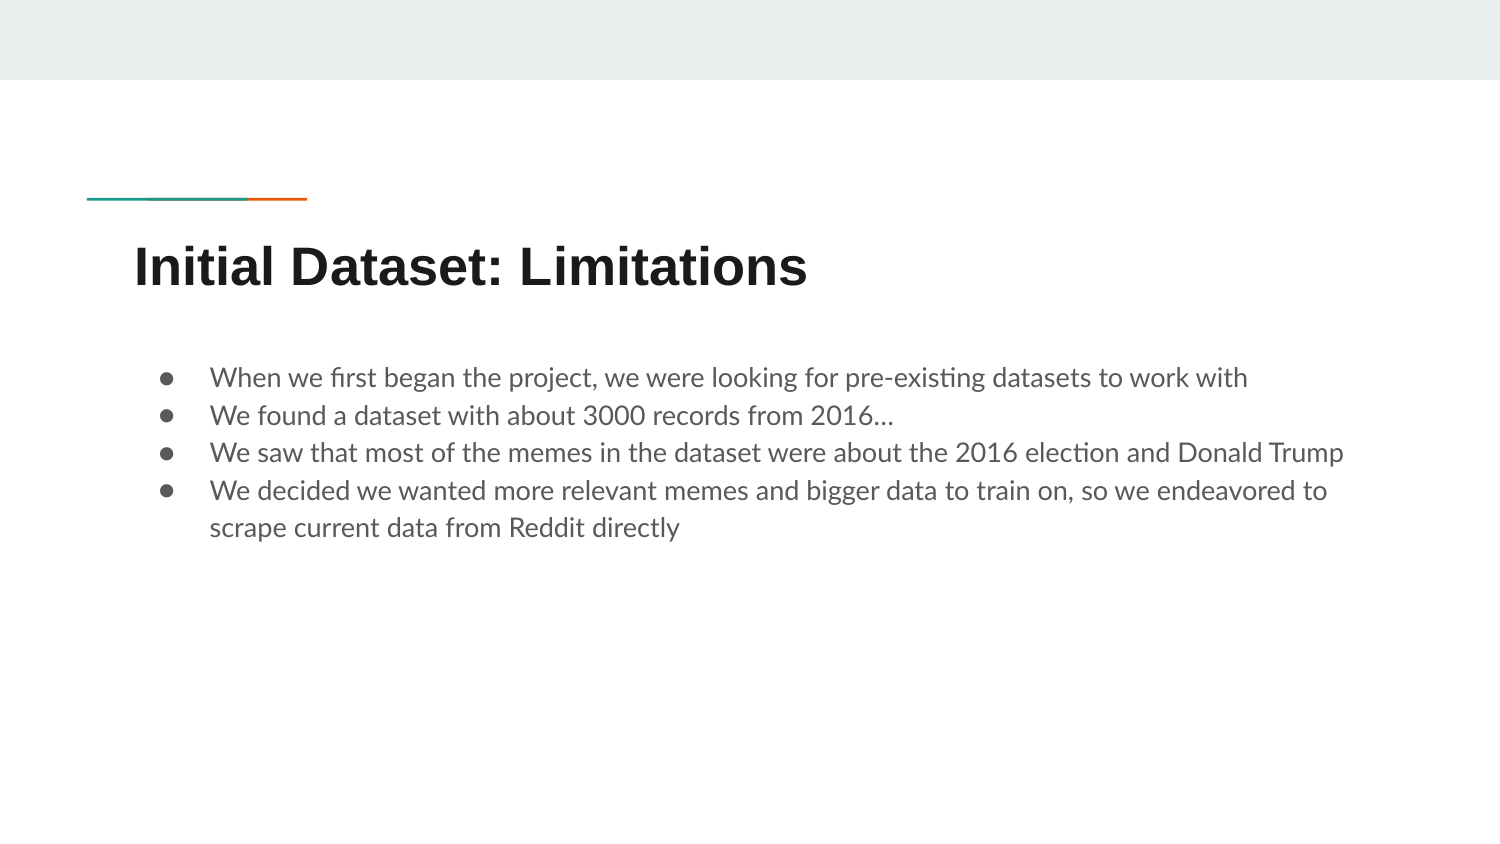

# Initial Dataset: Limitations
When we first began the project, we were looking for pre-existing datasets to work with
We found a dataset with about 3000 records from 2016…
We saw that most of the memes in the dataset were about the 2016 election and Donald Trump
We decided we wanted more relevant memes and bigger data to train on, so we endeavored to scrape current data from Reddit directly